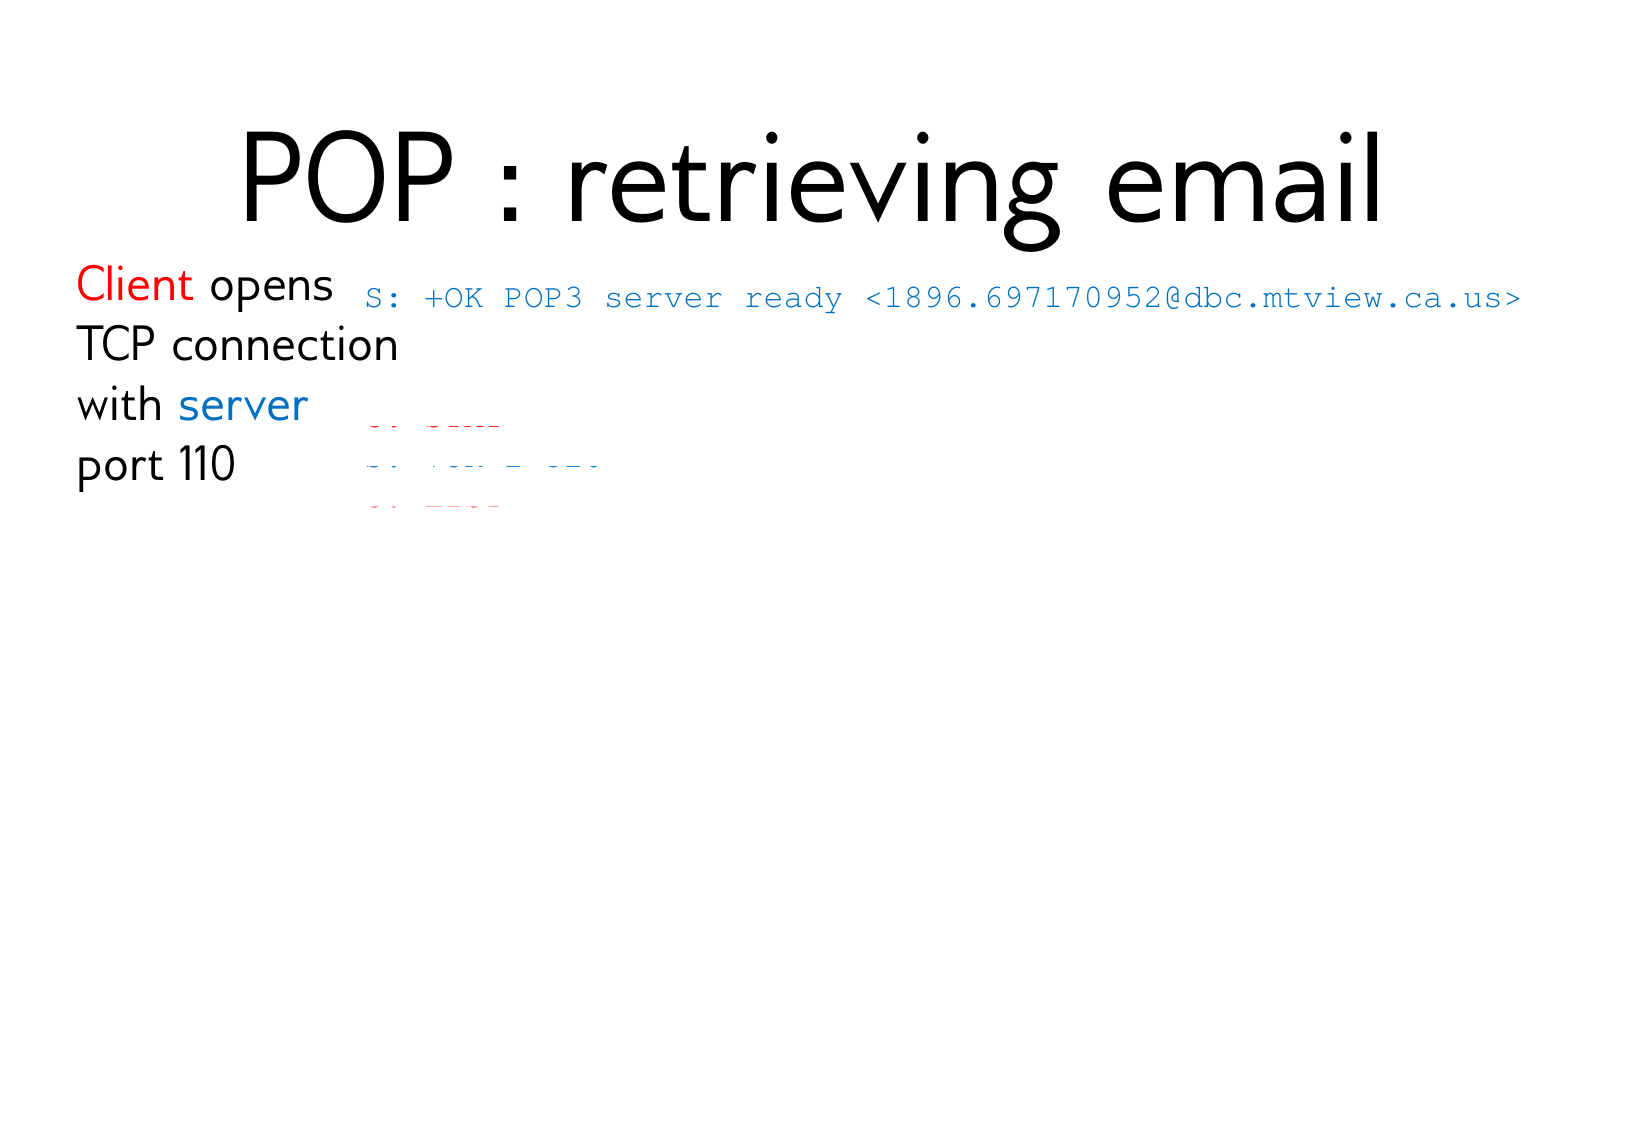

# POP : retrieving email
Client opens
TCP connection
with server
port 110
S: +OK POP3 server ready <1896.697170952@dbc.mtview.ca.us>
C: APOP mrose c4c9334bac560ecc979e58001b3e22fb
S: +OK mrose's maildrop has 2 messages (320 octets)
C: STAT
S: +OK 2 320
C: LIST
S: +OK 2 messages (320 octets)
S: 1 120
S: 2 200
S: .
C: RETR 1
S: +OK 120 octets
S: <the POP3 server sends message 1>
S: .
C: DELE 1
S: +OK message 1 deleted
C: DELE 2
S: +OK message 2 deleted
C: QUIT
S: +OK dewey POP3 server signing off (maildrop empty)